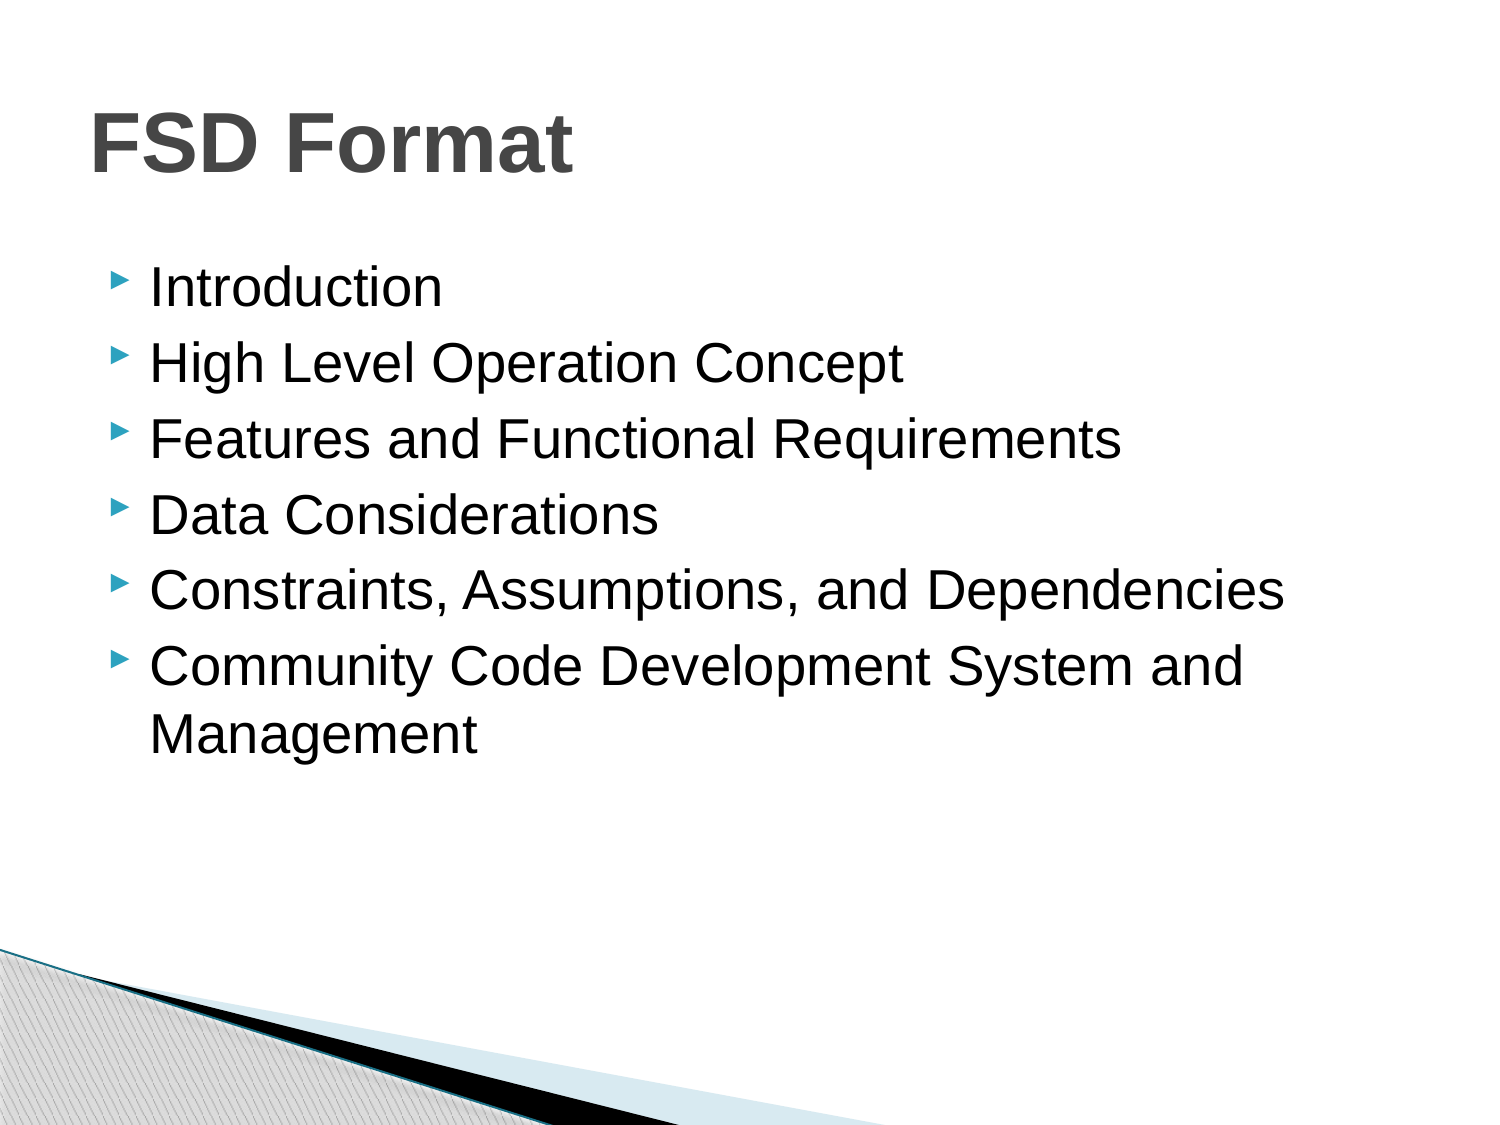

# FSD Format
Introduction
High Level Operation Concept
Features and Functional Requirements
Data Considerations
Constraints, Assumptions, and Dependencies
Community Code Development System and Management